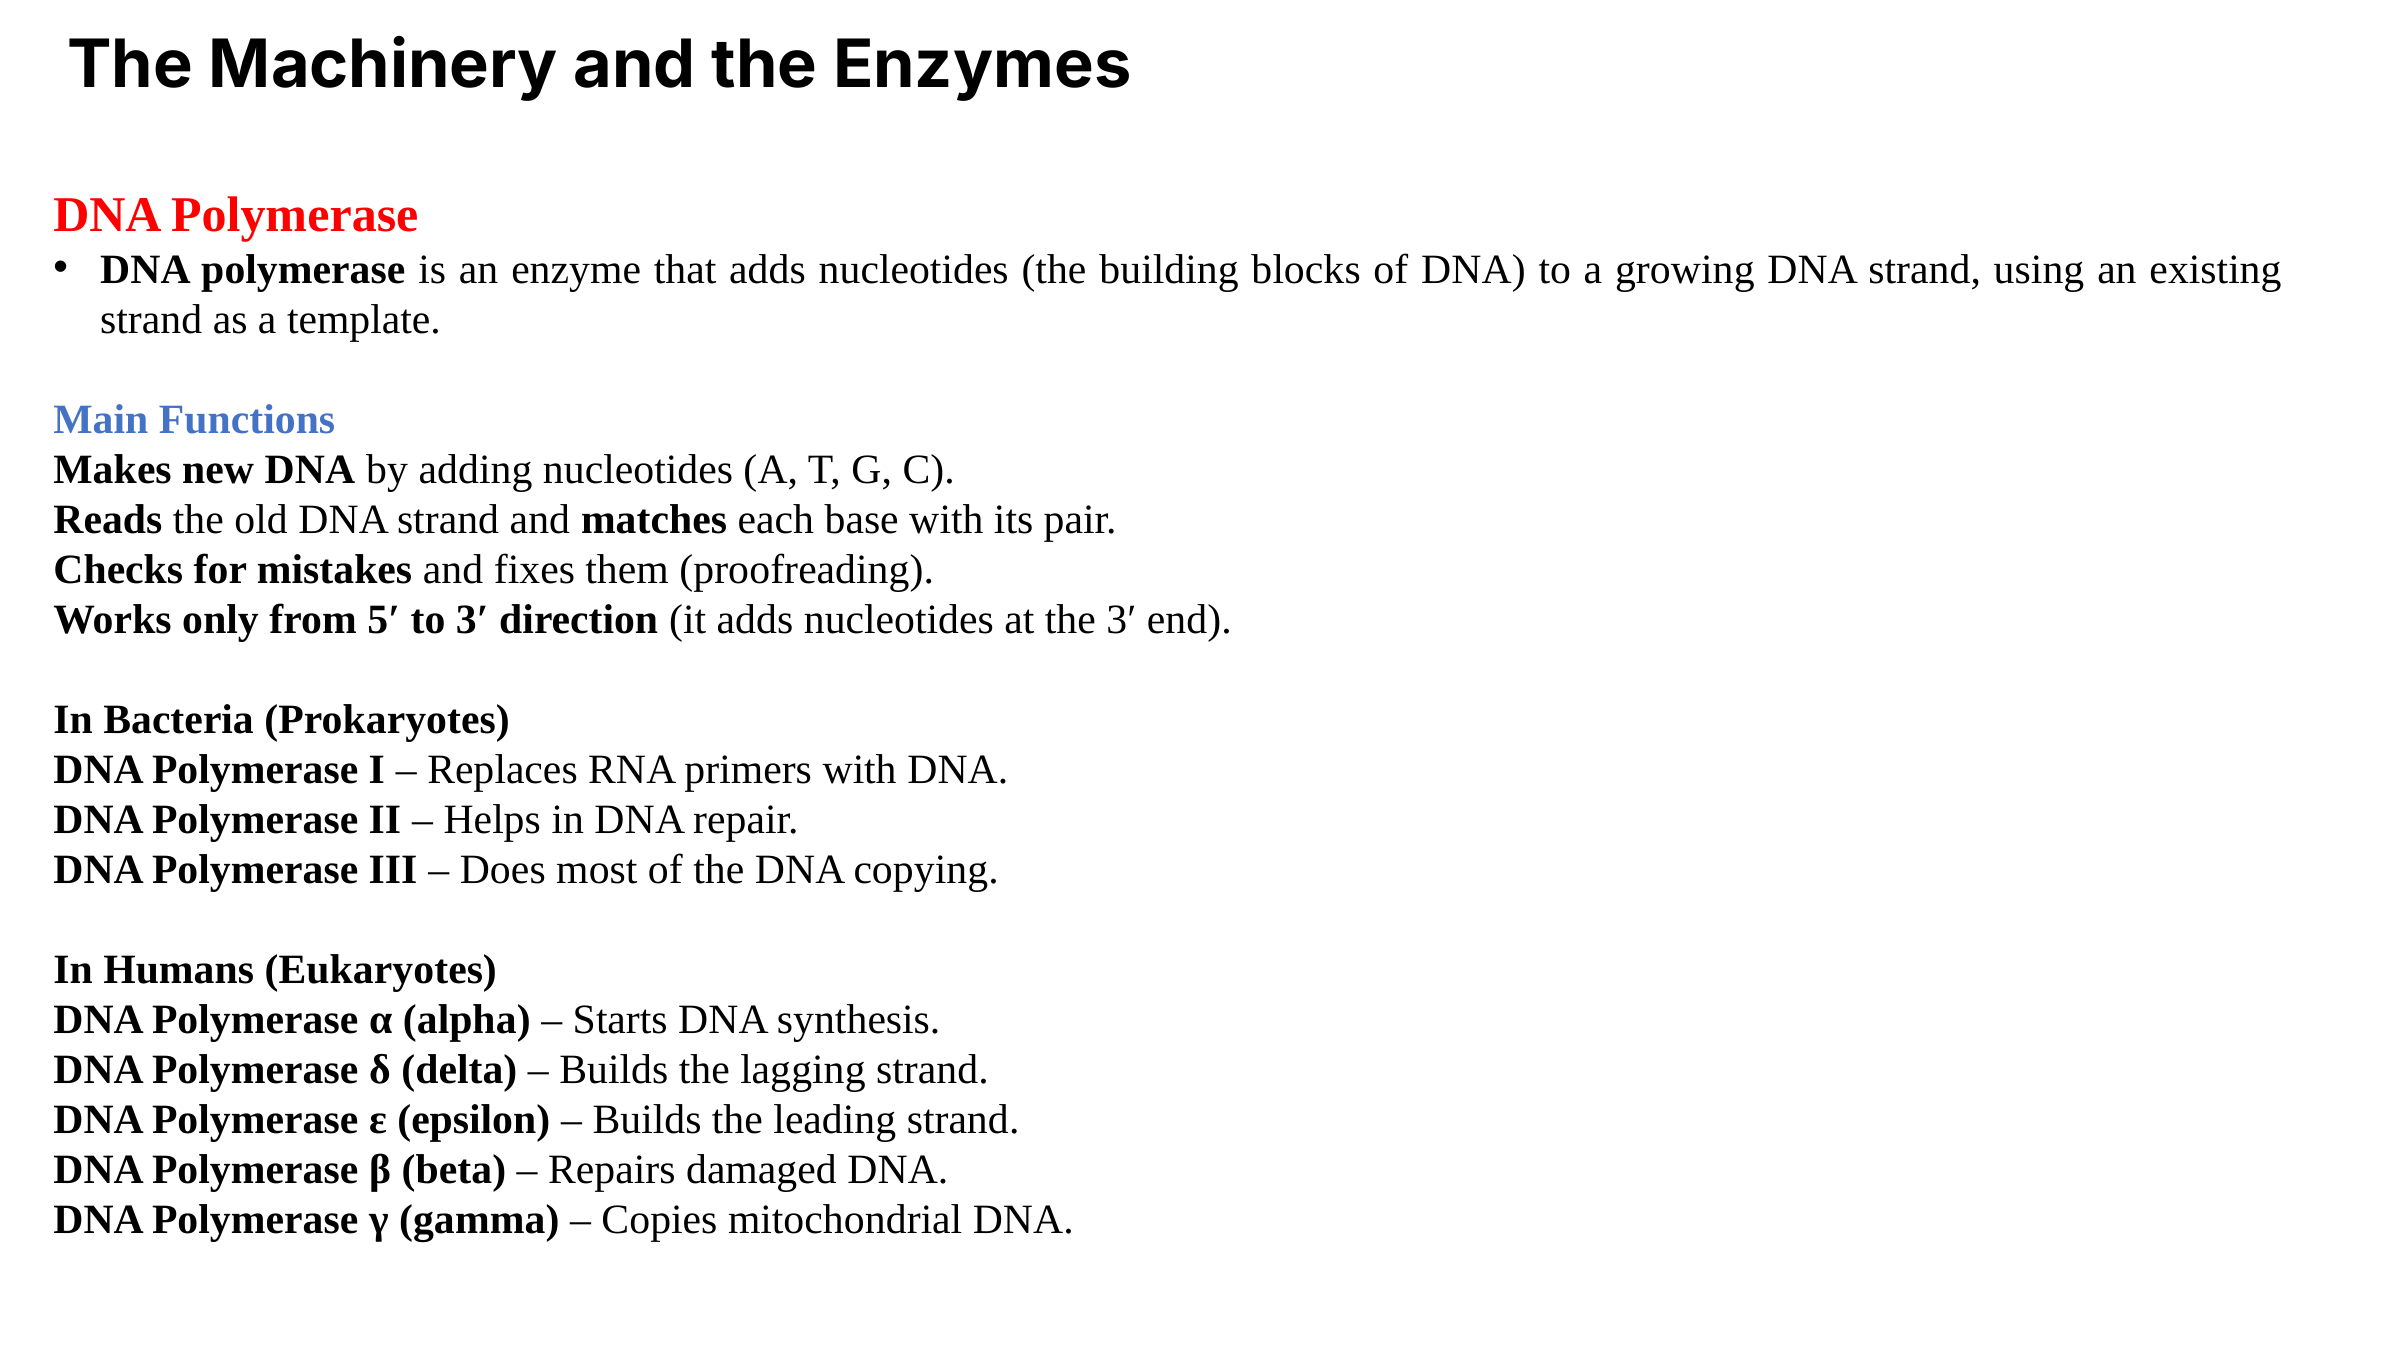

The Machinery and the Enzymes
DNA Polymerase
DNA polymerase is an enzyme that adds nucleotides (the building blocks of DNA) to a growing DNA strand, using an existing strand as a template.

Main Functions
Makes new DNA by adding nucleotides (A, T, G, C).
Reads the old DNA strand and matches each base with its pair.
Checks for mistakes and fixes them (proofreading).
Works only from 5′ to 3′ direction (it adds nucleotides at the 3′ end).
In Bacteria (Prokaryotes)
DNA Polymerase I – Replaces RNA primers with DNA.
DNA Polymerase II – Helps in DNA repair.
DNA Polymerase III – Does most of the DNA copying.
In Humans (Eukaryotes)
DNA Polymerase α (alpha) – Starts DNA synthesis.
DNA Polymerase δ (delta) – Builds the lagging strand.
DNA Polymerase ε (epsilon) – Builds the leading strand.
DNA Polymerase β (beta) – Repairs damaged DNA.
DNA Polymerase γ (gamma) – Copies mitochondrial DNA.